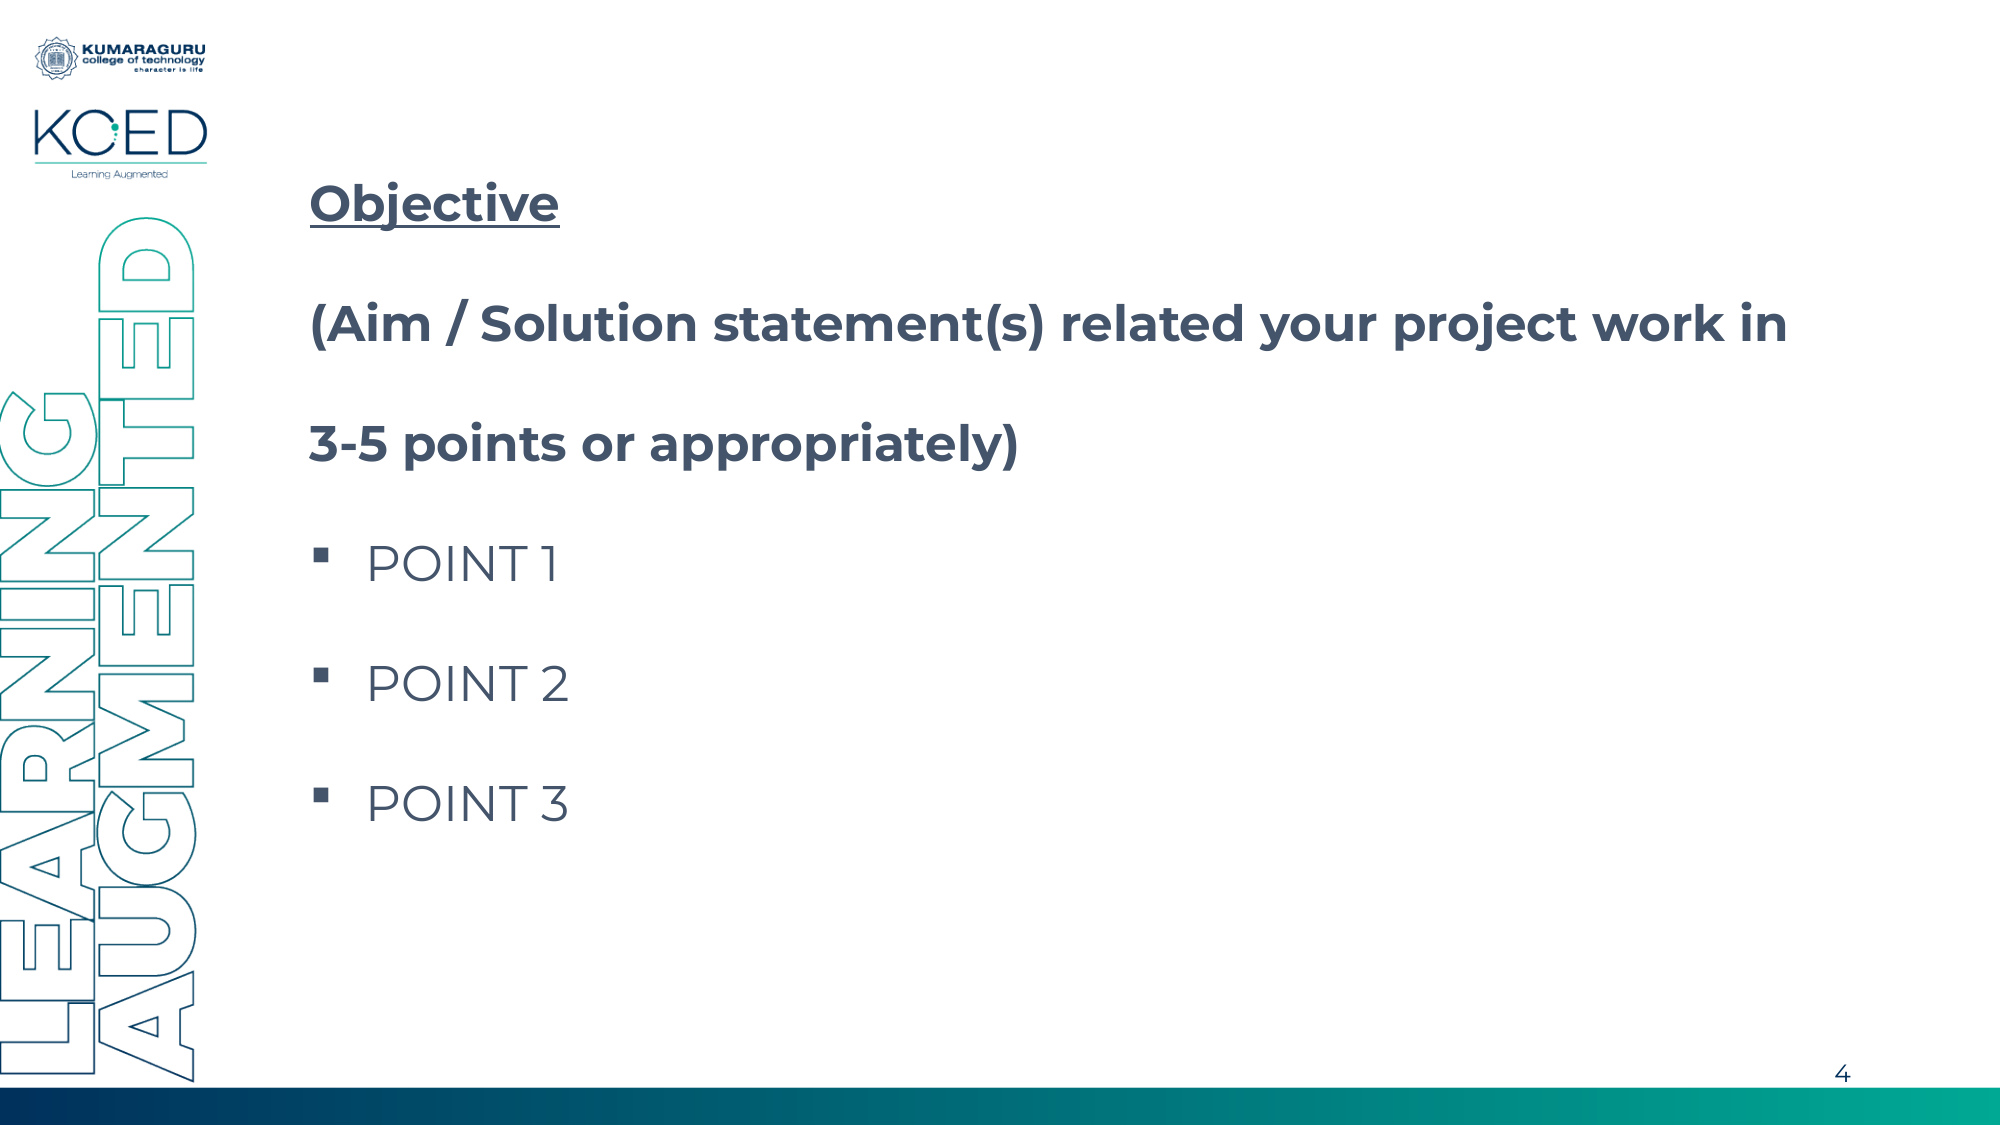

Objective
(Aim / Solution statement(s) related your project work in 3-5 points or appropriately)
POINT 1
POINT 2
POINT 3

4